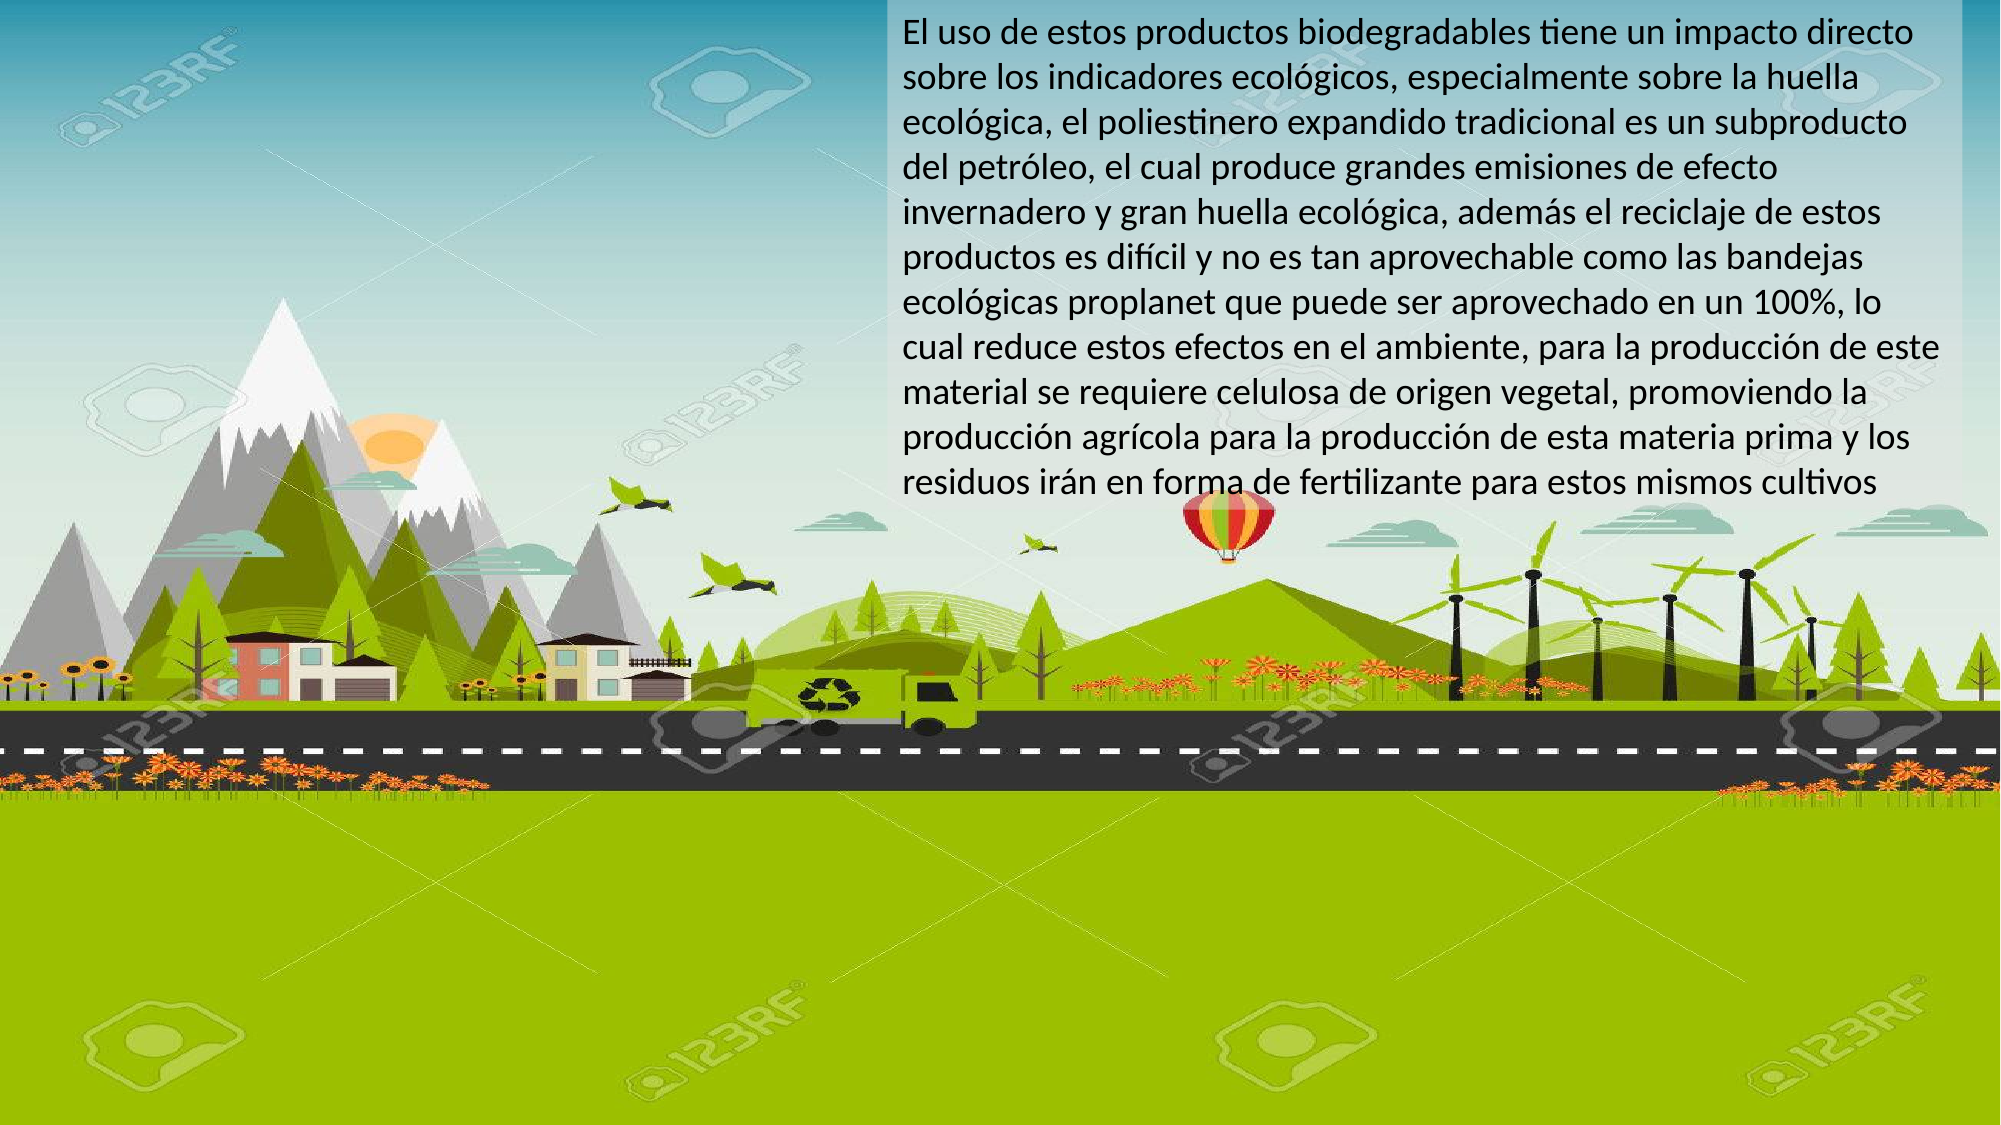

El uso de estos productos biodegradables tiene un impacto directo sobre los indicadores ecológicos, especialmente sobre la huella ecológica, el poliestinero expandido tradicional es un subproducto del petróleo, el cual produce grandes emisiones de efecto invernadero y gran huella ecológica, además el reciclaje de estos productos es difícil y no es tan aprovechable como las bandejas  ecológicas proplanet que puede ser aprovechado en un 100%, lo cual reduce estos efectos en el ambiente, para la producción de este material se requiere celulosa de origen vegetal, promoviendo la producción agrícola para la producción de esta materia prima y los residuos irán en forma de fertilizante para estos mismos cultivos